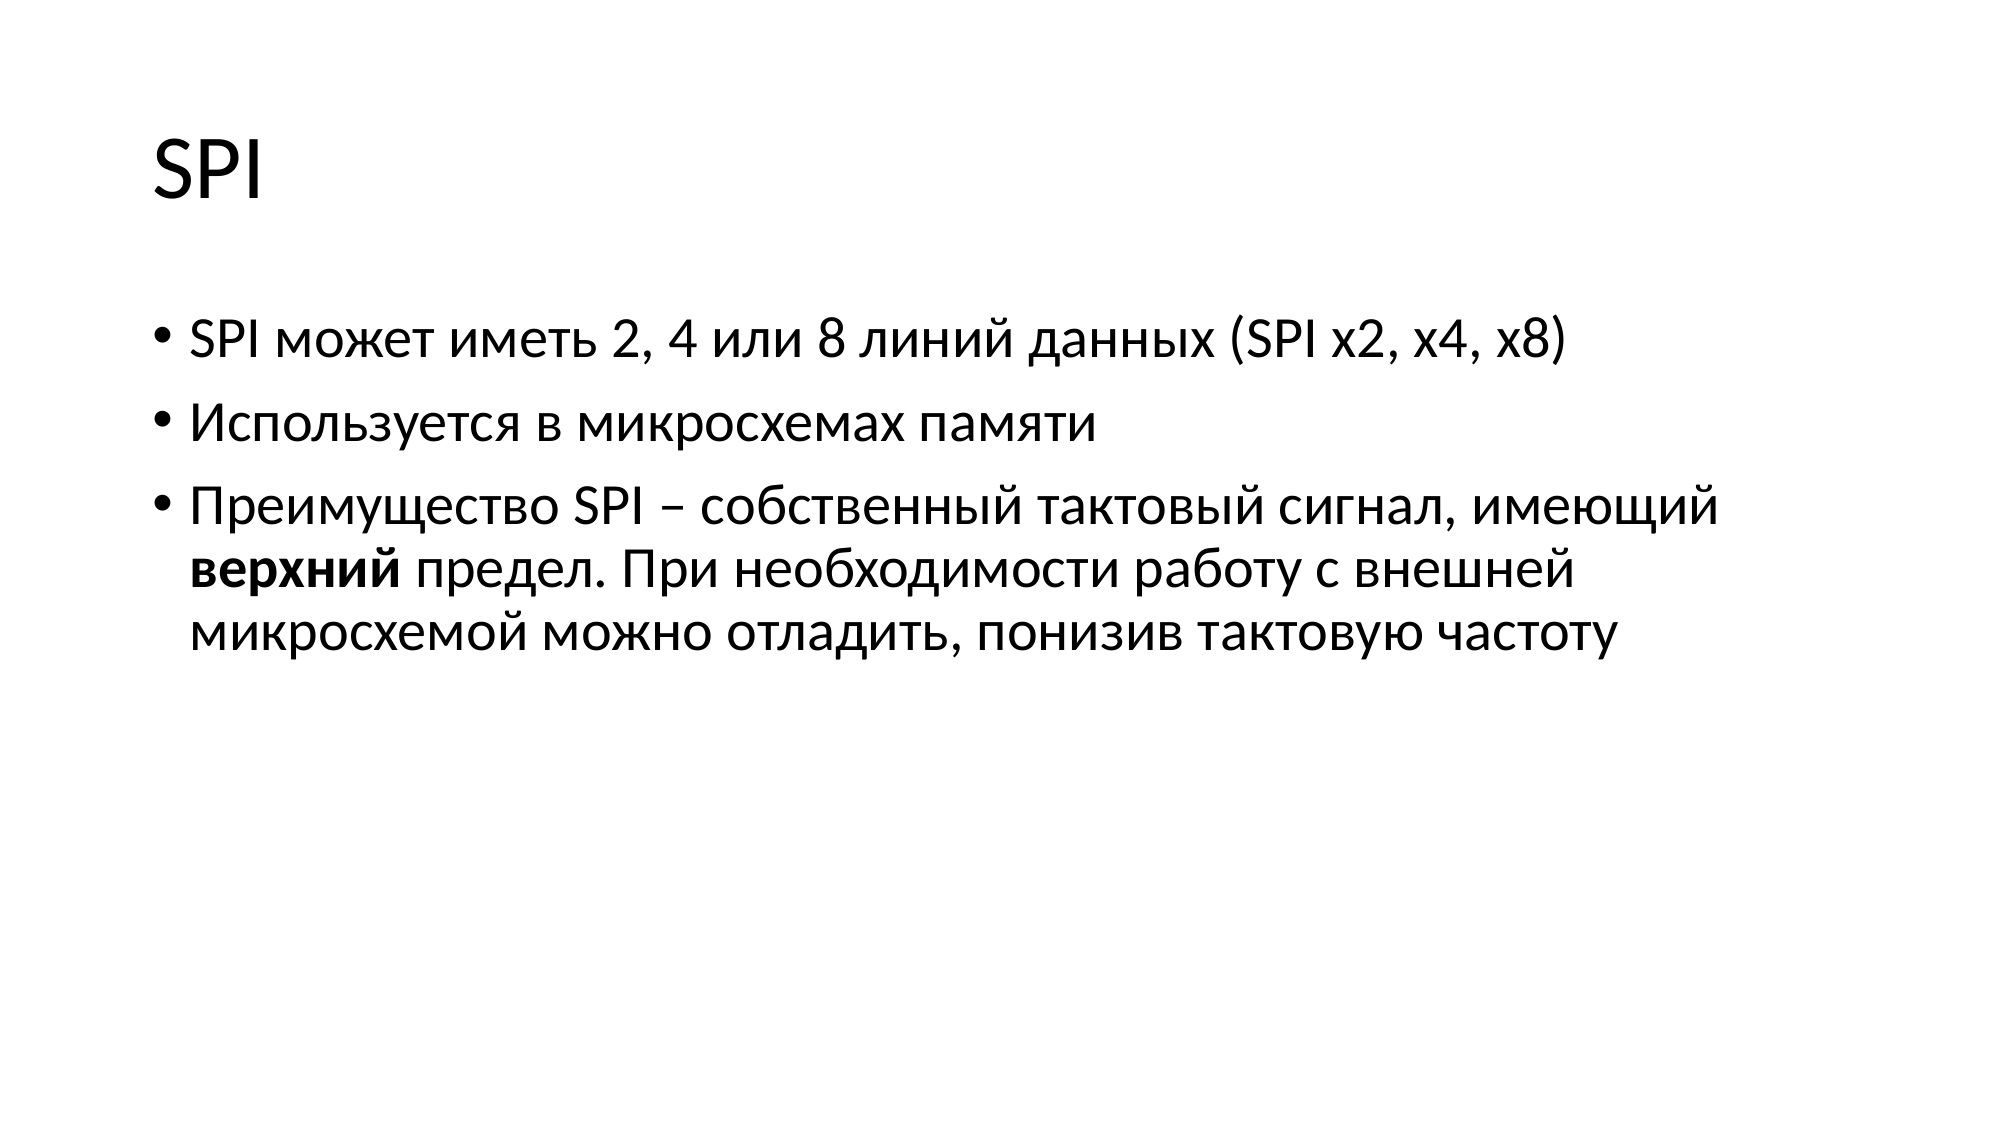

# SPI
SPI может иметь 2, 4 или 8 линий данных (SPI x2, x4, x8)
Используется в микросхемах памяти
Преимущество SPI – собственный тактовый сигнал, имеющий верхний предел. При необходимости работу с внешней микросхемой можно отладить, понизив тактовую частоту